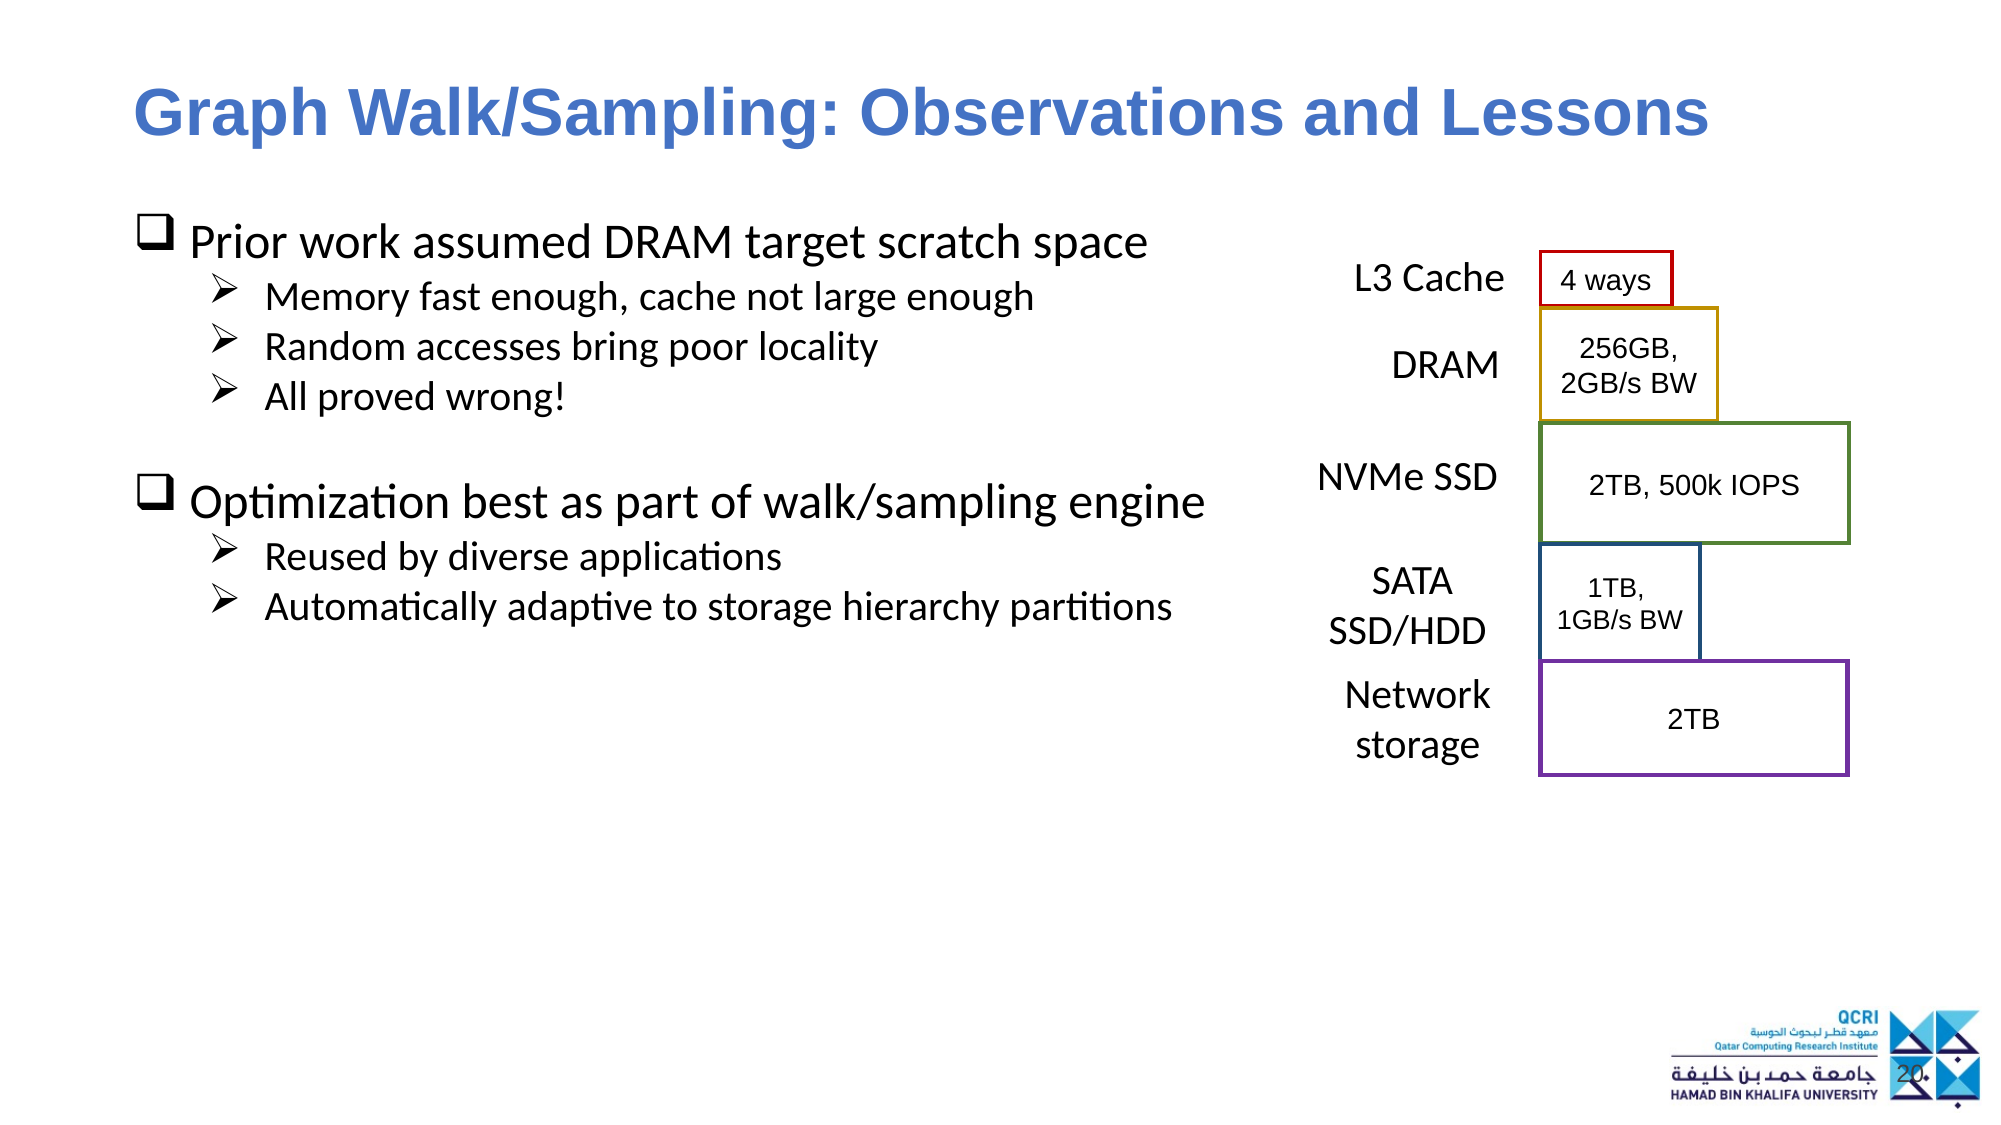

# Graph Walk/Sampling: Observations and Lessons

Prior work assumed DRAM target scratch space
Memory fast enough, cache not large enough
Random accesses bring poor locality
All proved wrong!

Optimization best as part of walk/sampling engine
Reused by diverse applications
Automatically adaptive to storage hierarchy partitions

L3 Cache
4 ways
256GB,
2GB/s BW
2TB, 500k IOPS
1TB,
1GB/s BW
2TB
DRAM
NVMe SSD
SATA SSD/HDD
Network storage
20